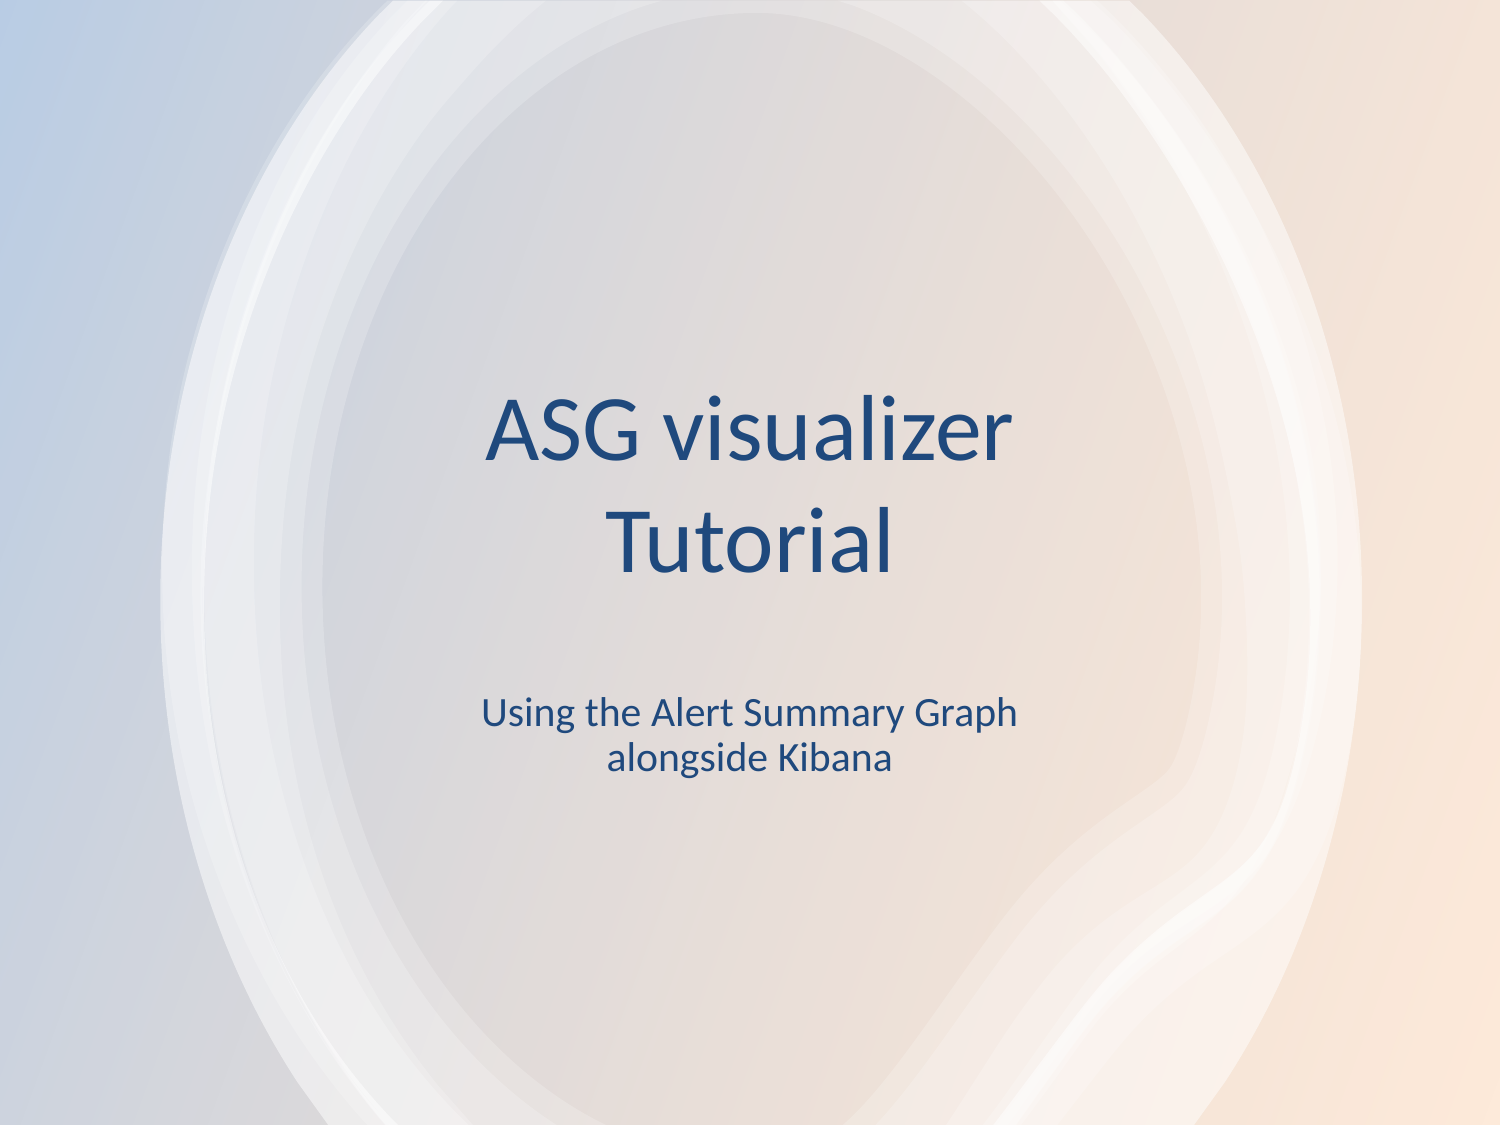

# ASG visualizer Tutorial
Using the Alert Summary Graph alongside Kibana